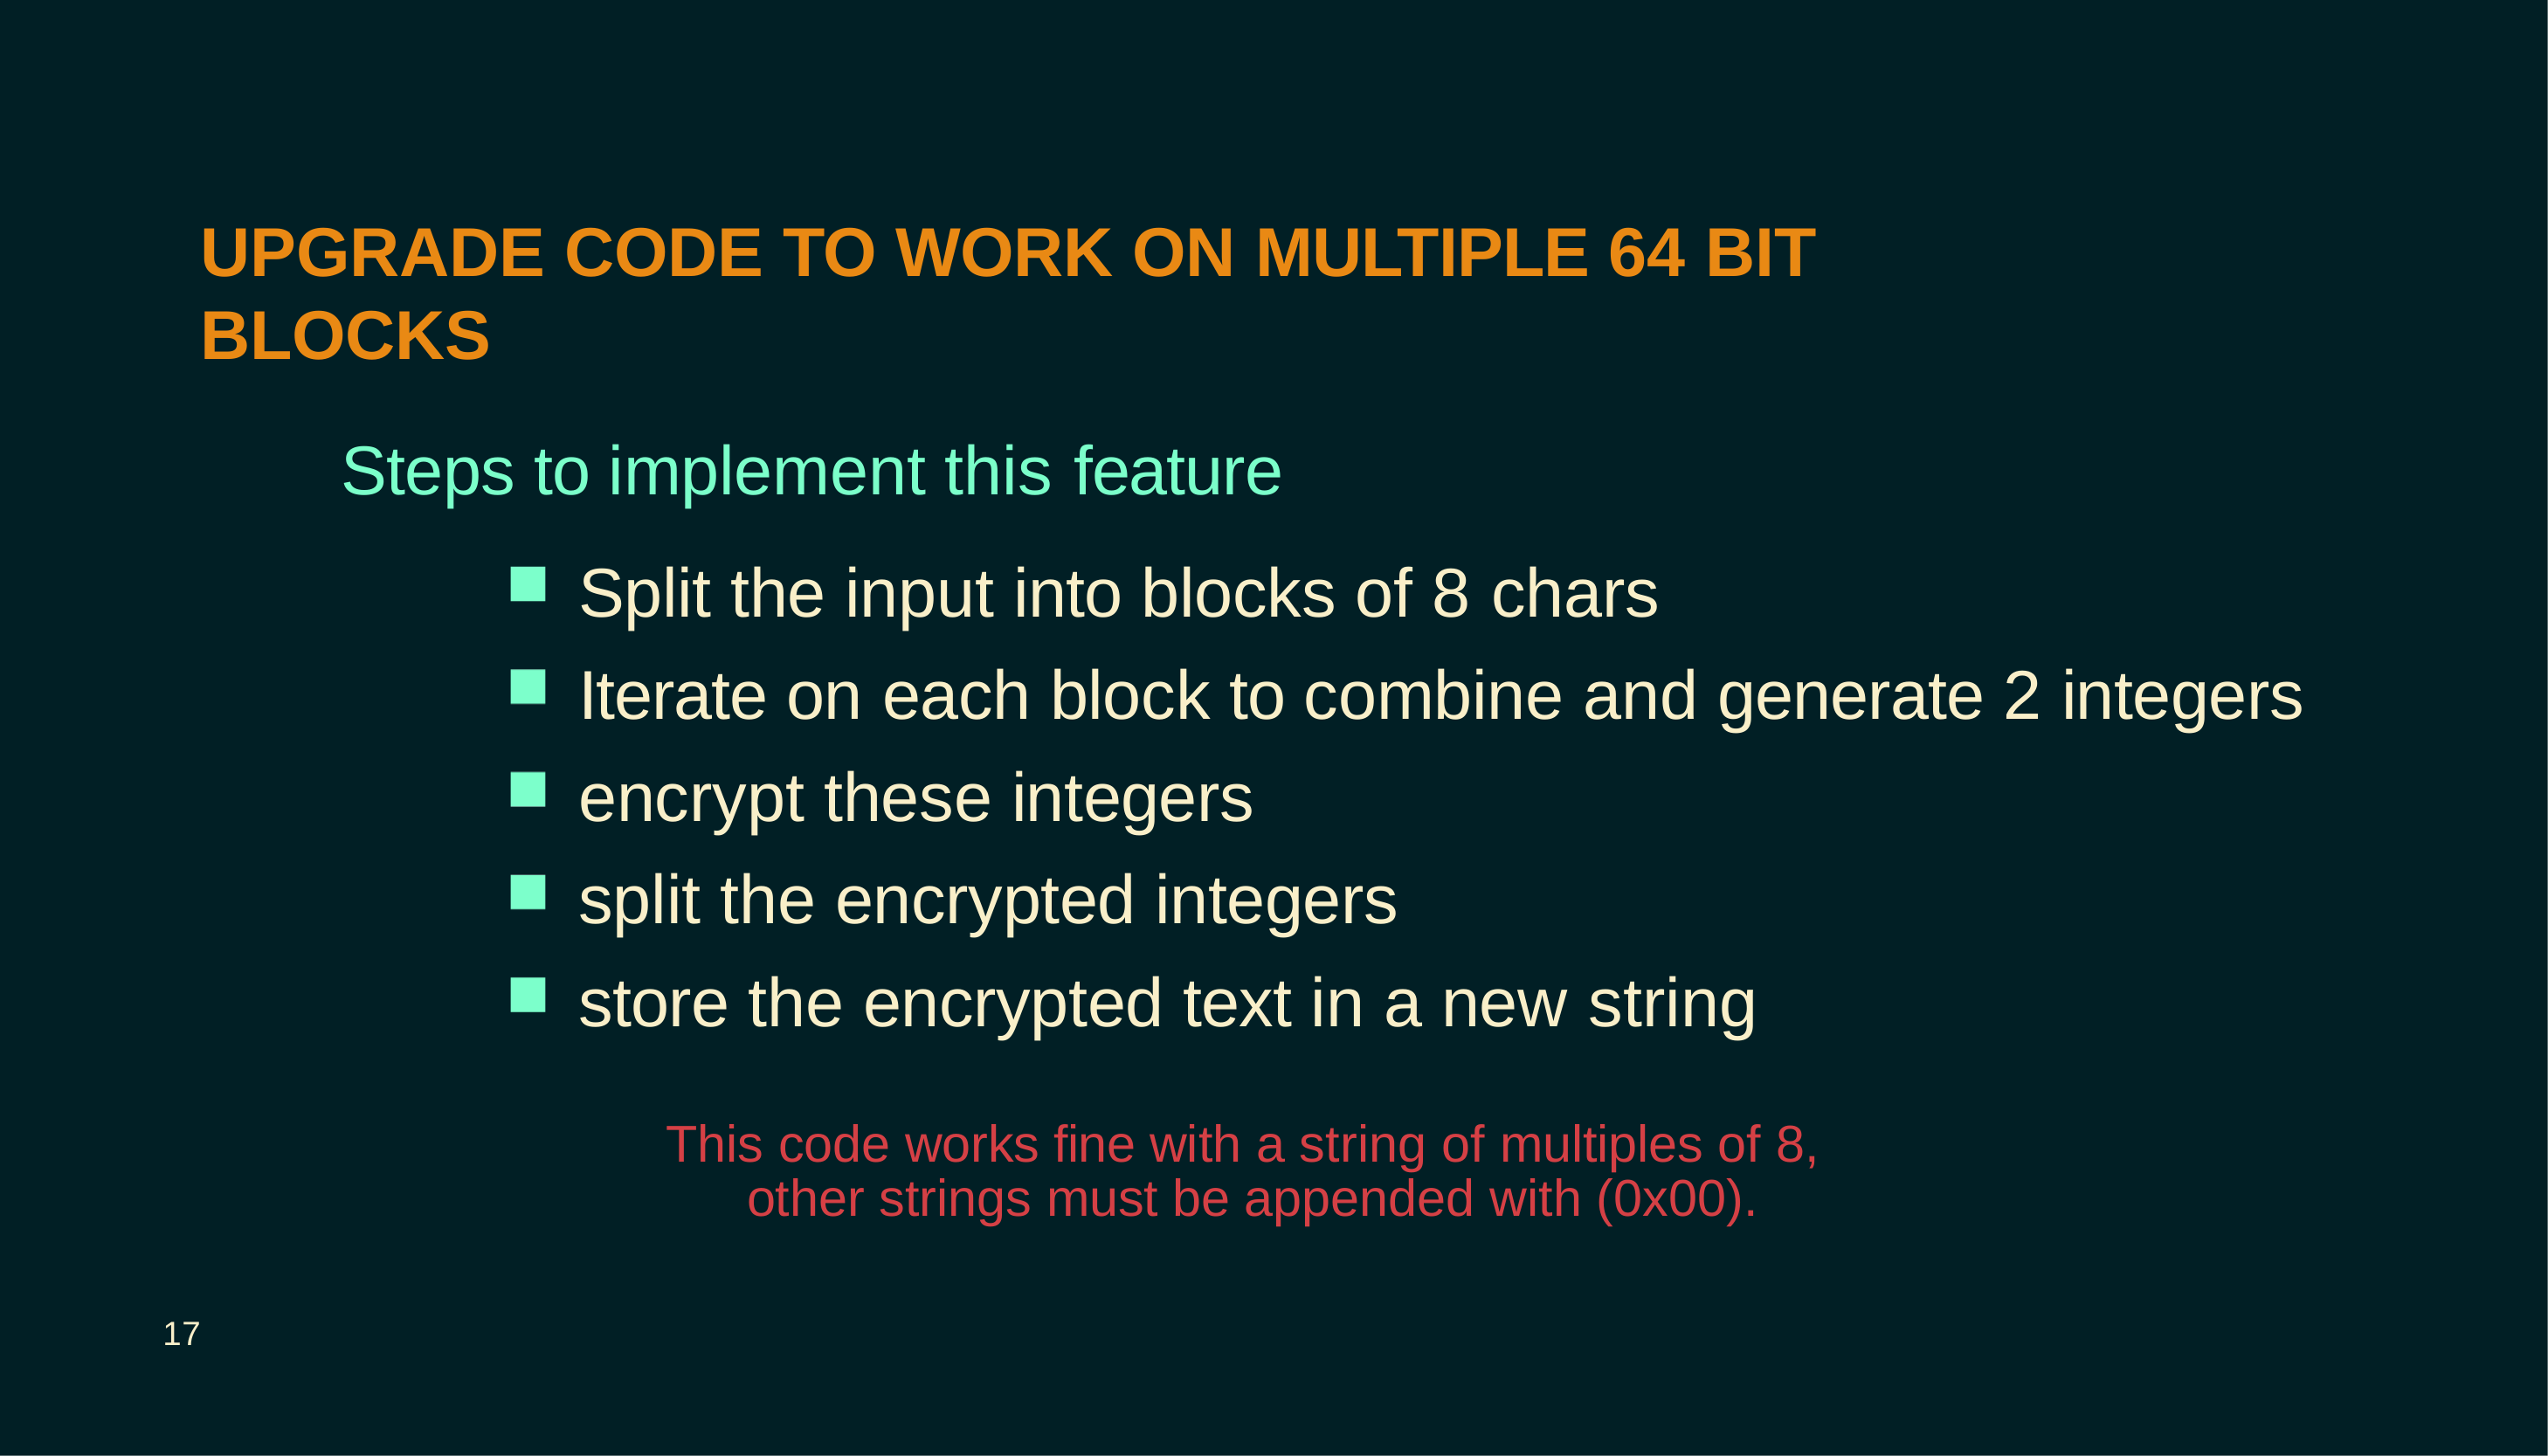

# UPGRADE CODE TO WORK ON MULTIPLE 64 BIT BLOCKS
Steps to implement this feature
Split the input into blocks of 8 chars
Iterate on each block to combine and generate 2 integers  encrypt these integers
split the encrypted integers
store the encrypted text in a new string
This code works fine with a string of multiples of 8,  other strings must be appended with (0x00).

17